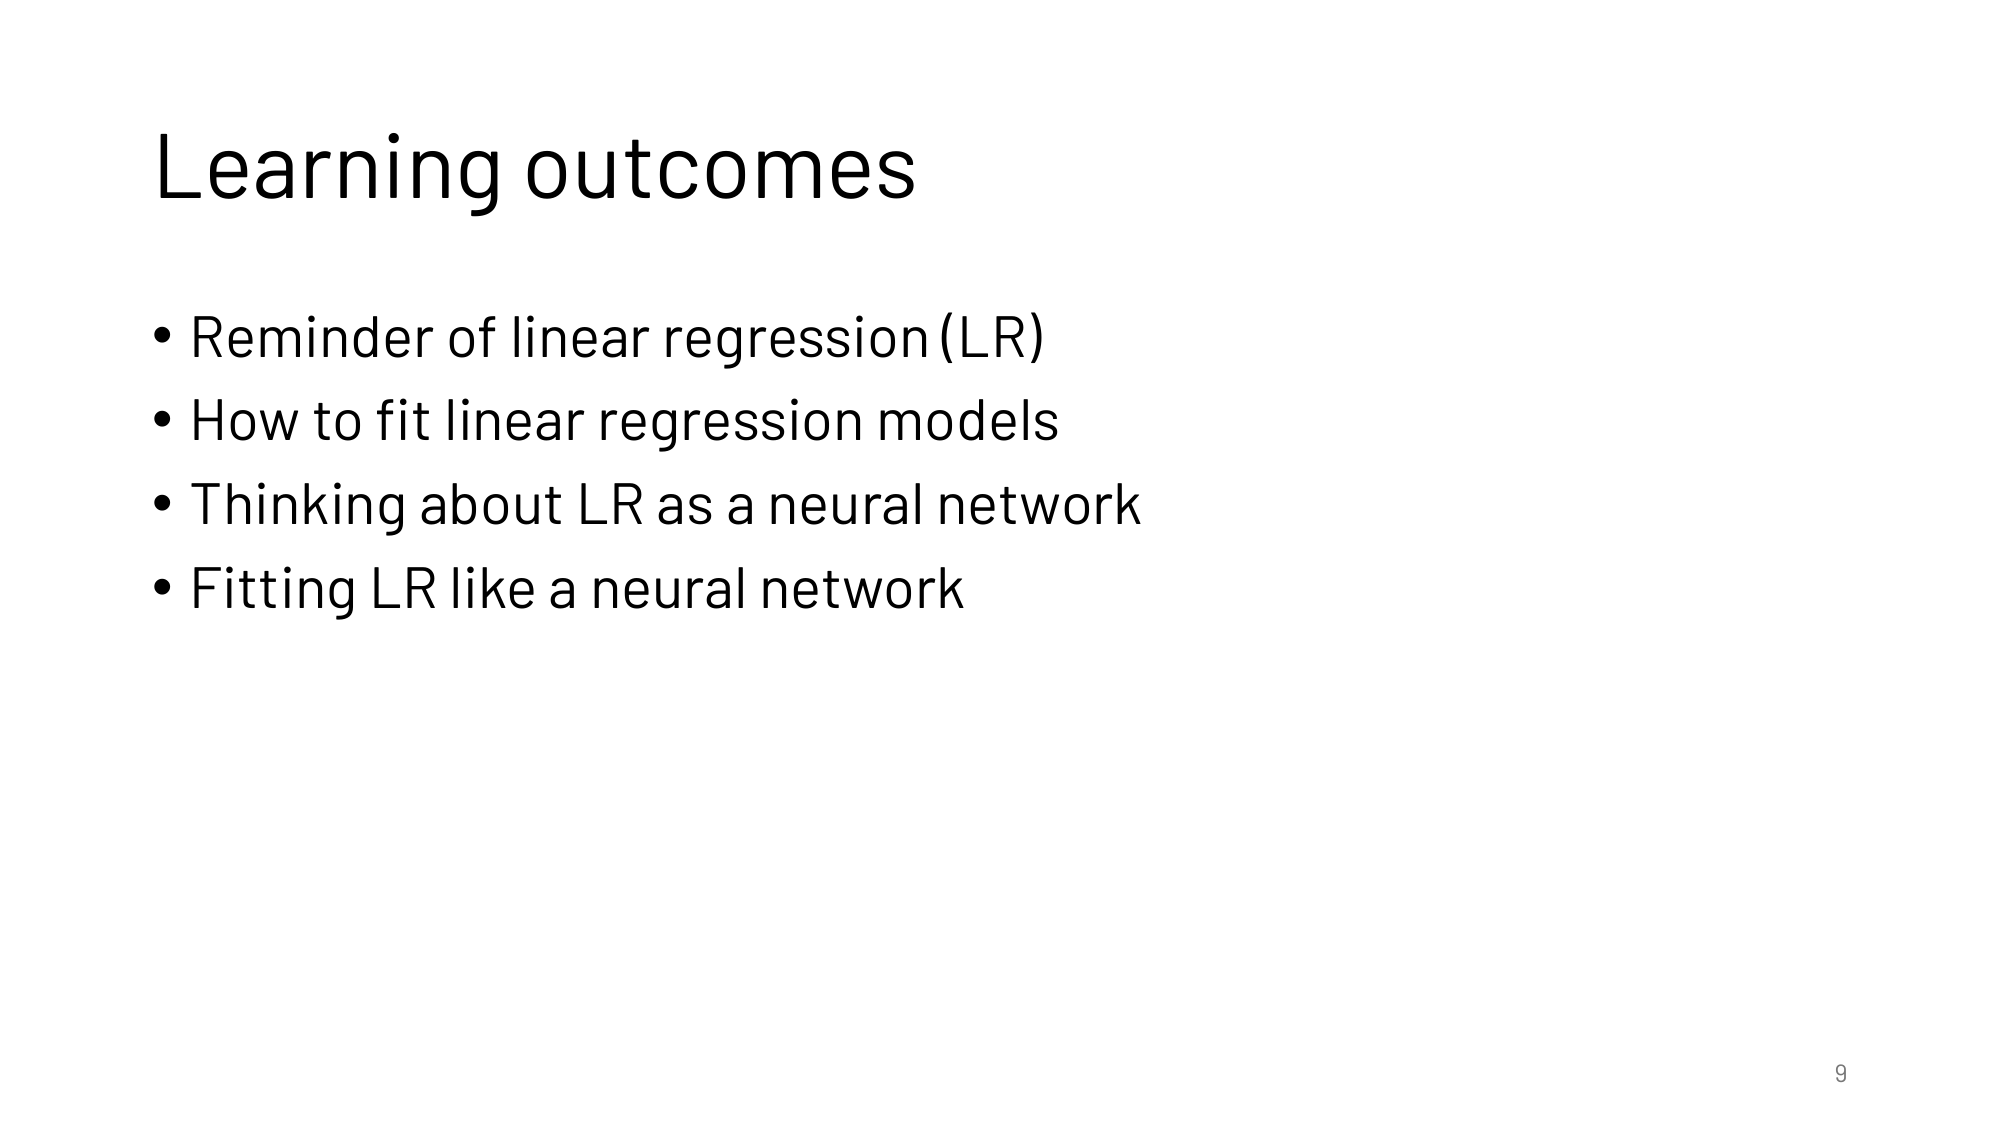

# Learning outcomes
Reminder of linear regression (LR)
How to fit linear regression models
Thinking about LR as a neural network
Fitting LR like a neural network
9